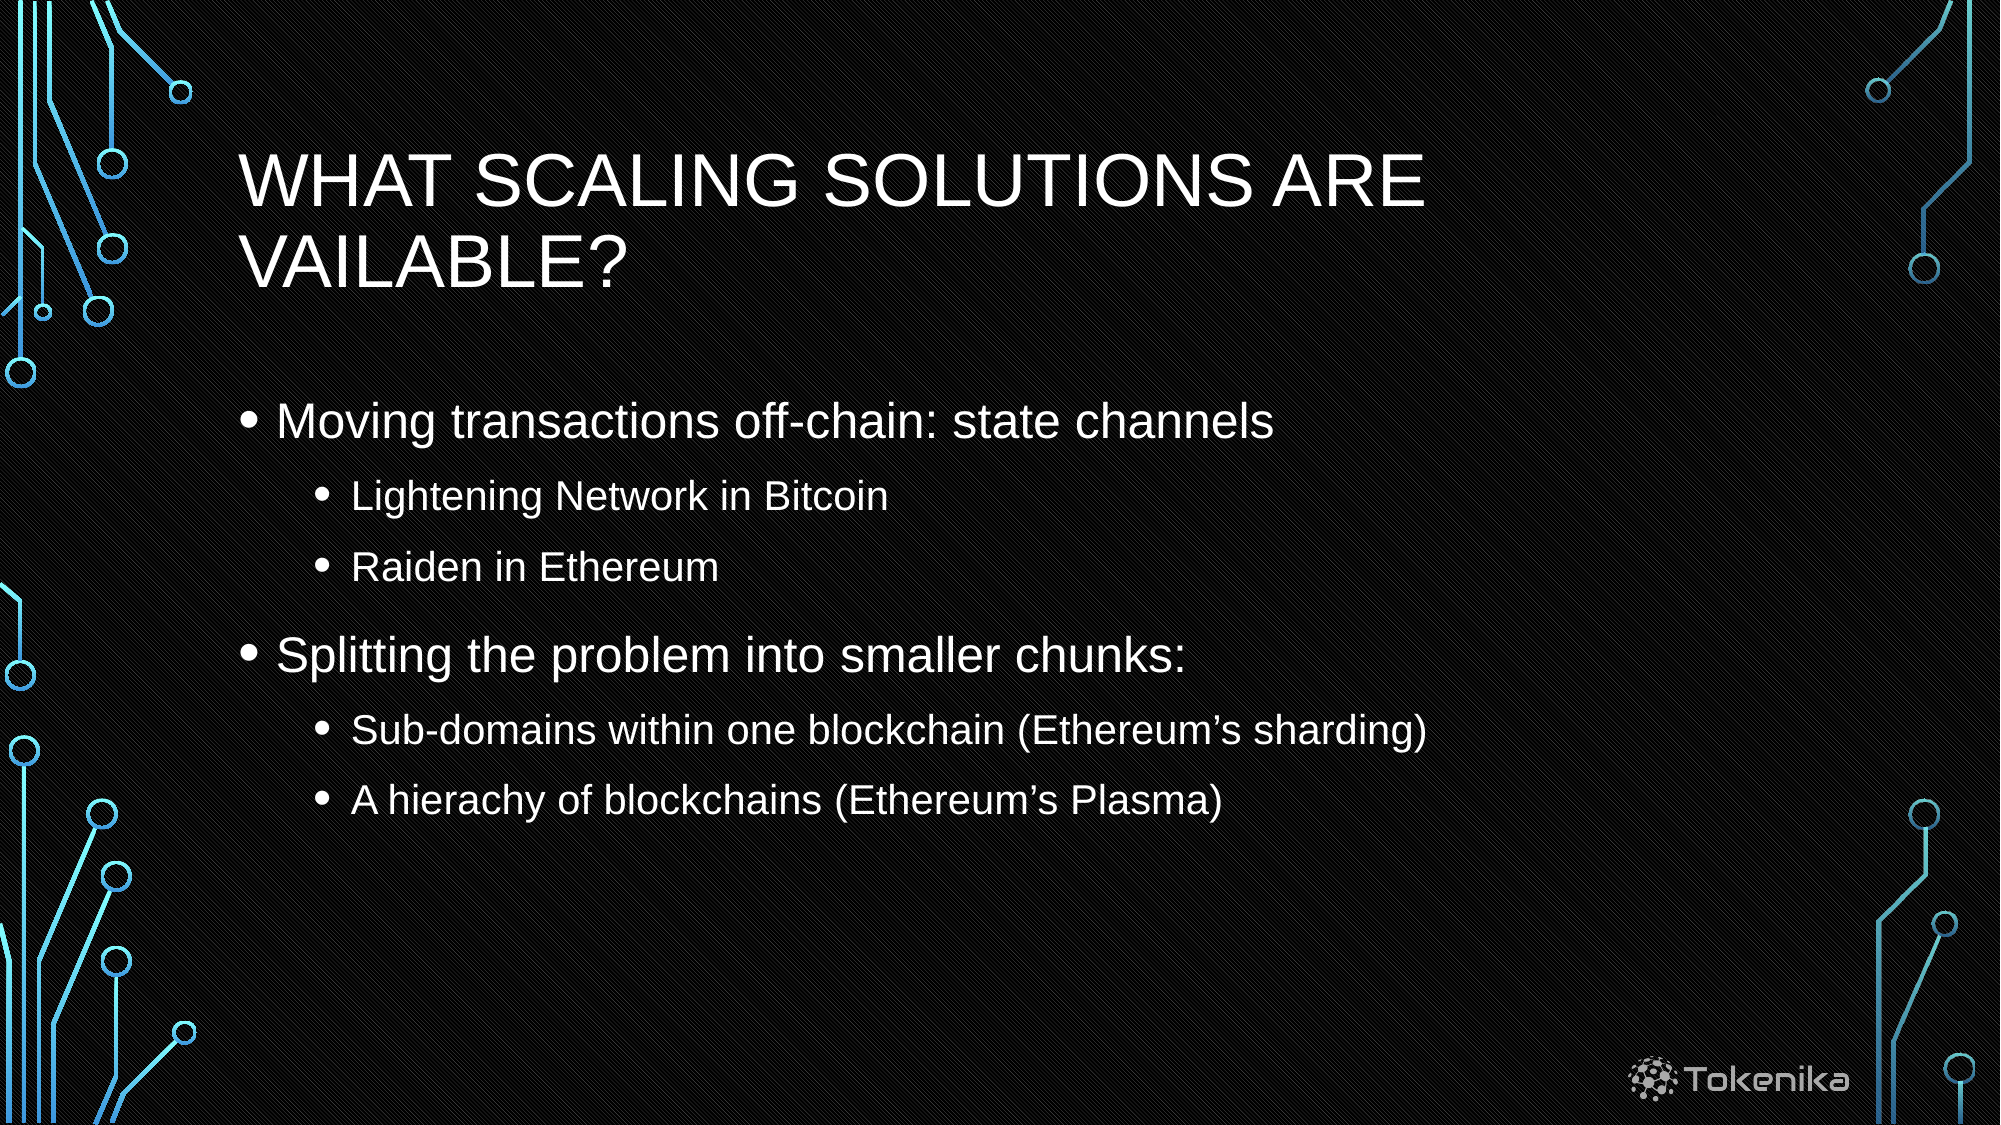

# What Scaling solutions ARE vailable?
Moving transactions off-chain: state channels
Lightening Network in Bitcoin
Raiden in Ethereum
Splitting the problem into smaller chunks:
Sub-domains within one blockchain (Ethereum’s sharding)
A hierachy of blockchains (Ethereum’s Plasma)